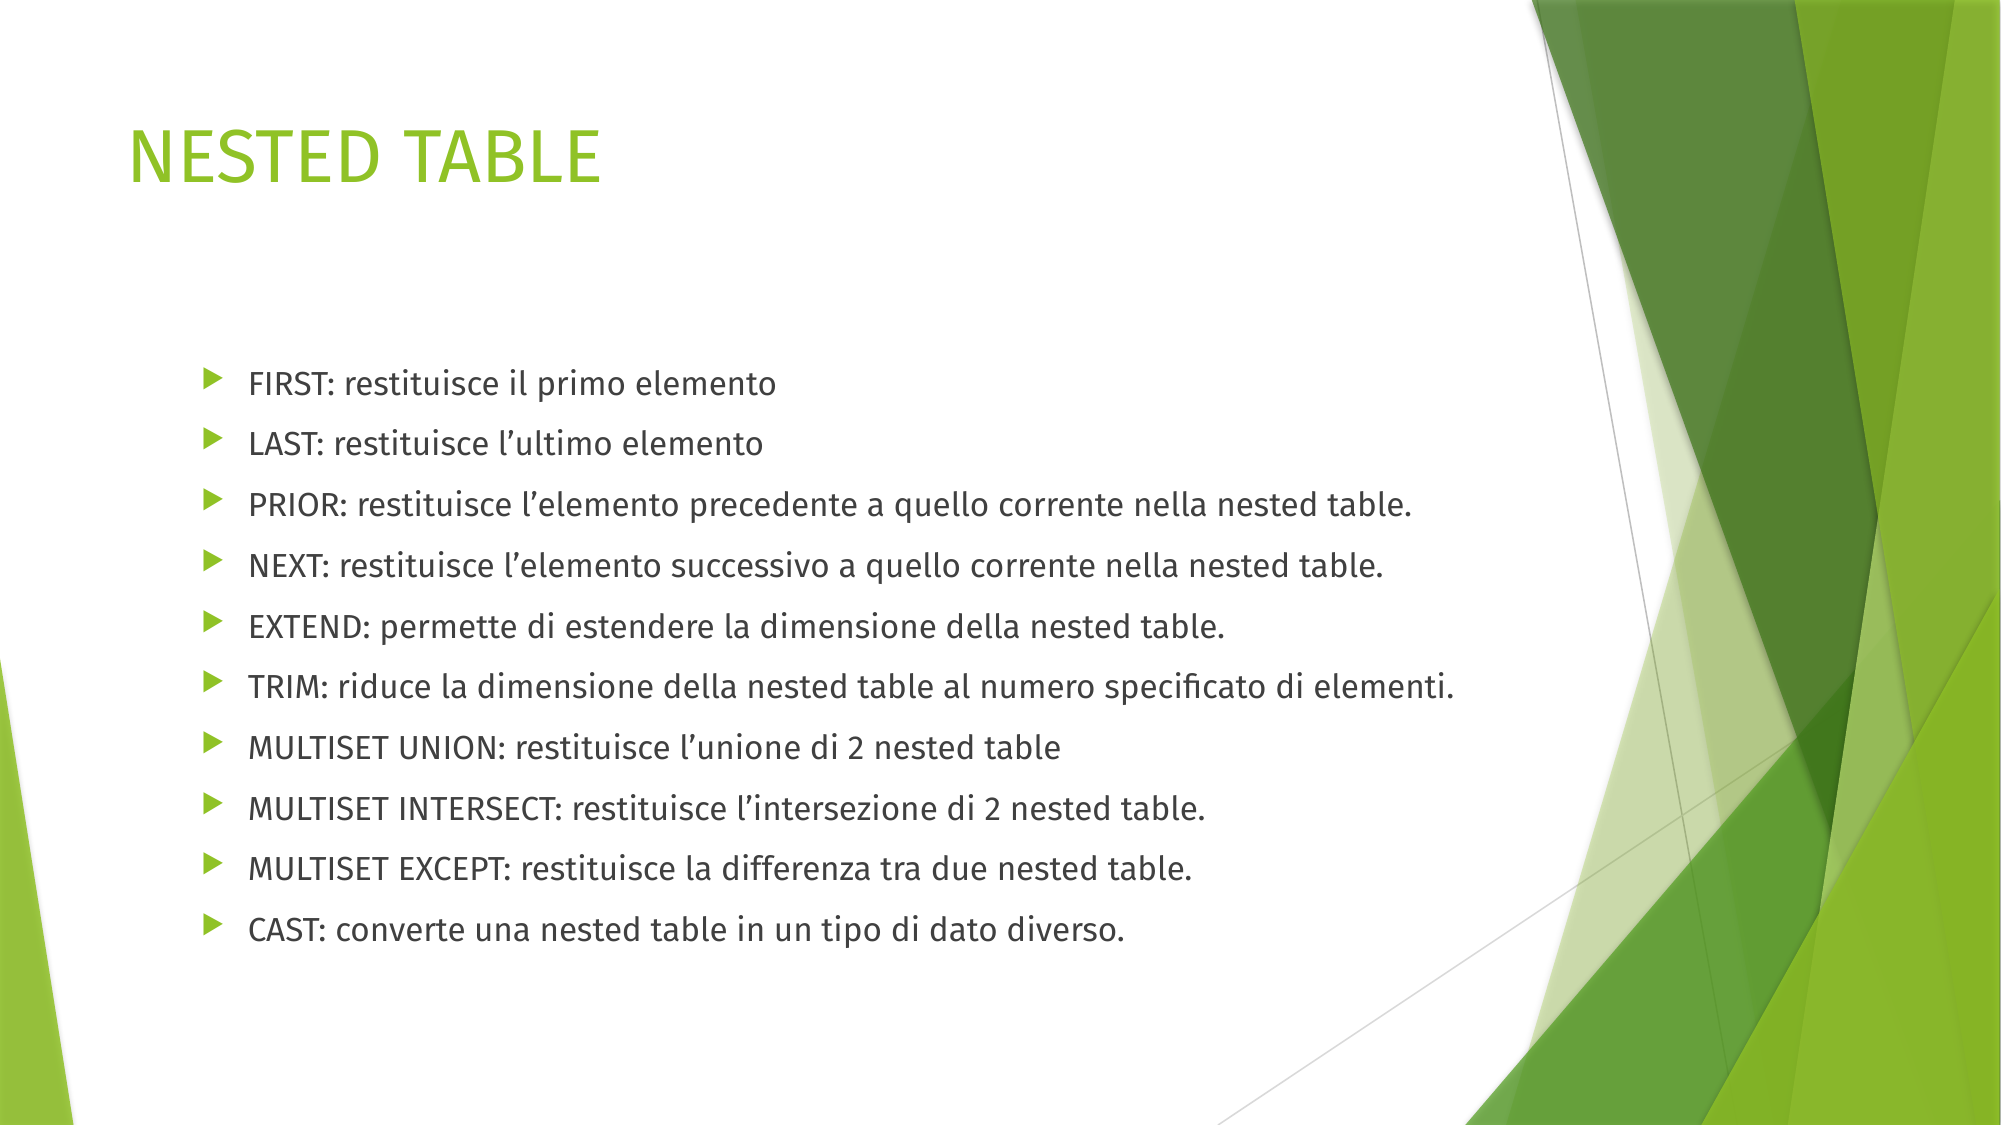

# NESTED TABLE
FIRST: restituisce il primo elemento
LAST: restituisce l’ultimo elemento
PRIOR: restituisce l’elemento precedente a quello corrente nella nested table.
NEXT: restituisce l’elemento successivo a quello corrente nella nested table.
EXTEND: permette di estendere la dimensione della nested table.
TRIM: riduce la dimensione della nested table al numero specificato di elementi.
MULTISET UNION: restituisce l’unione di 2 nested table
MULTISET INTERSECT: restituisce l’intersezione di 2 nested table.
MULTISET EXCEPT: restituisce la differenza tra due nested table.
CAST: converte una nested table in un tipo di dato diverso.